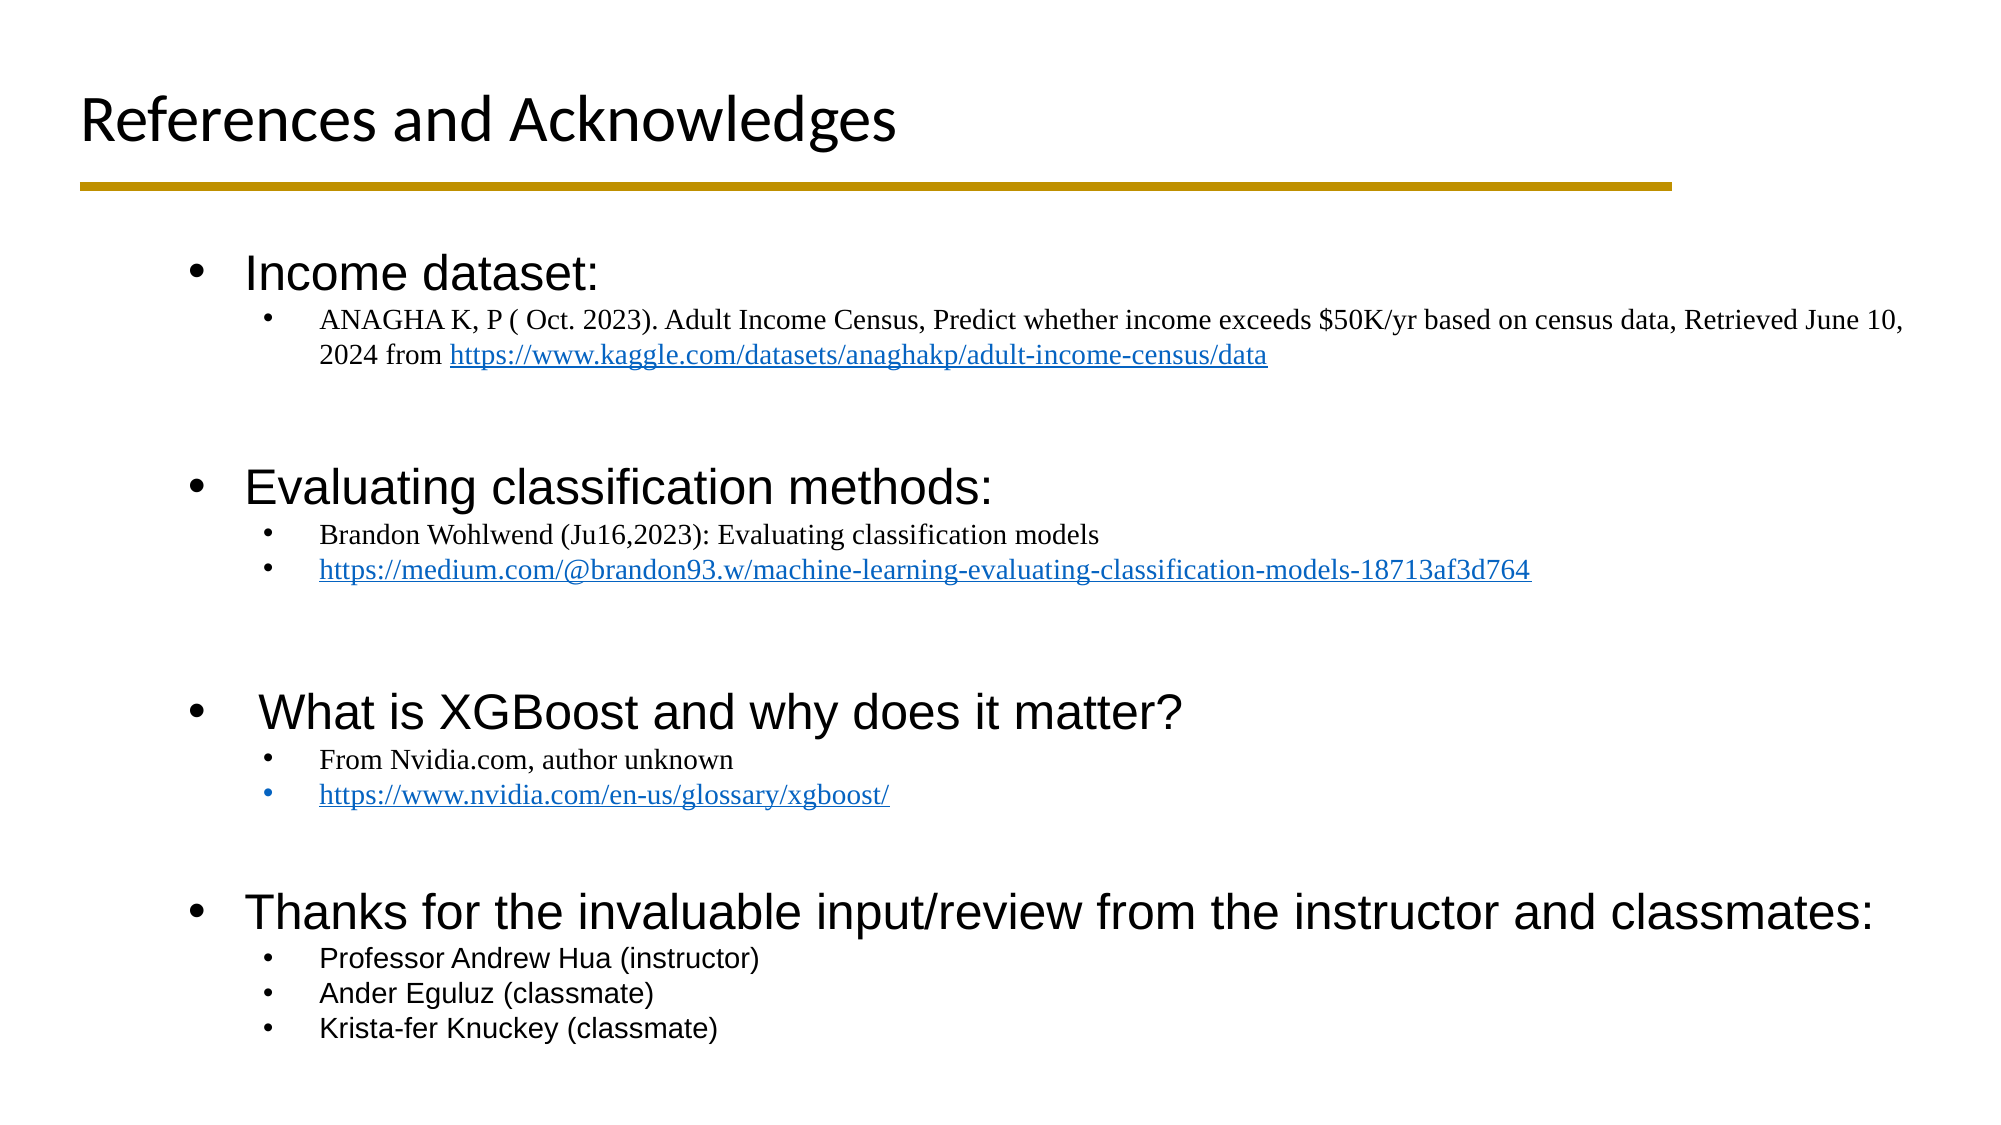

References and Acknowledges
Income dataset:
ANAGHA K, P ( Oct. 2023). Adult Income Census, Predict whether income exceeds $50K/yr based on census data, Retrieved June 10, 2024 from https://www.kaggle.com/datasets/anaghakp/adult-income-census/data

Evaluating classification methods:
Brandon Wohlwend (Ju16,2023): Evaluating classification models
https://medium.com/@brandon93.w/machine-learning-evaluating-classification-models-18713af3d764

 What is XGBoost and why does it matter?
From Nvidia.com, author unknown
https://www.nvidia.com/en-us/glossary/xgboost/

Thanks for the invaluable input/review from the instructor and classmates:
Professor Andrew Hua (instructor)
Ander Eguluz (classmate)
Krista-fer Knuckey (classmate)